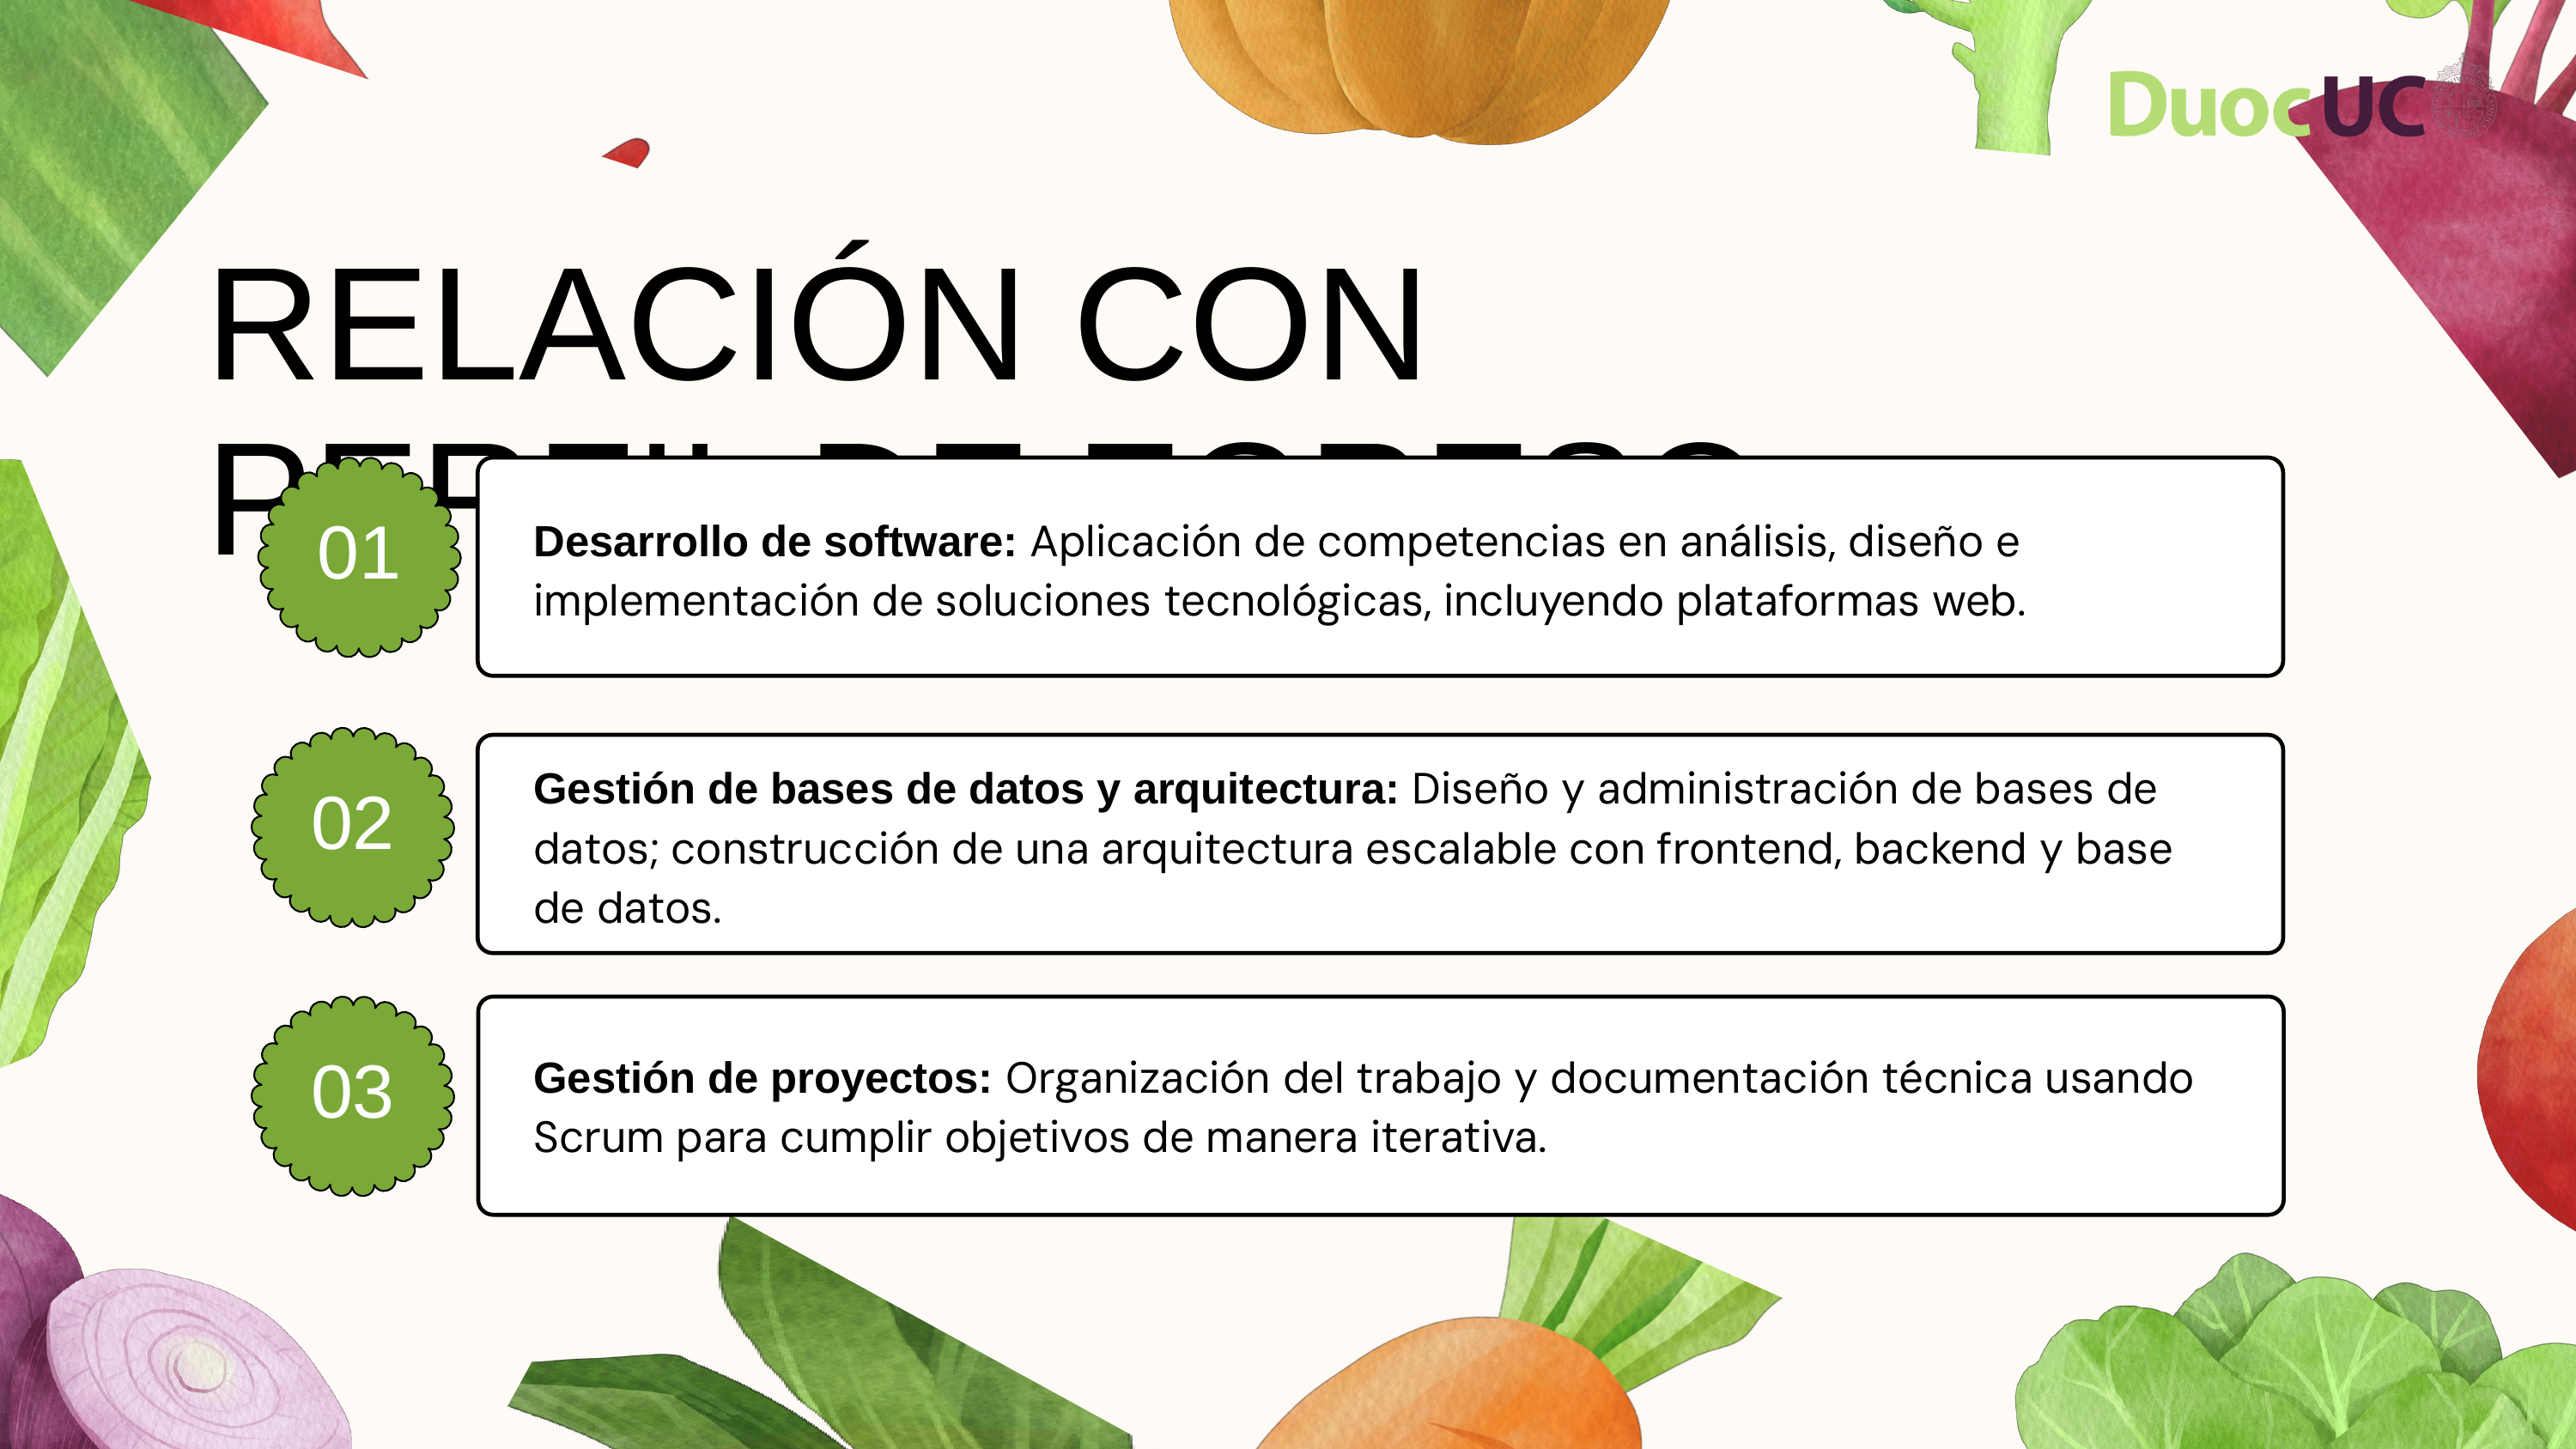

RELACIÓN CON PERFIL DE EGRESO

01

Desarrollo de software: Aplicación de competencias en análisis, diseño e implementación de soluciones tecnológicas, incluyendo plataformas web.

02

Gestión de bases de datos y arquitectura: Diseño y administración de bases de datos; construcción de una arquitectura escalable con frontend, backend y base de datos.
02

03

Gestión de proyectos: Organización del trabajo y documentación técnica usando Scrum para cumplir objetivos de manera iterativa.

03